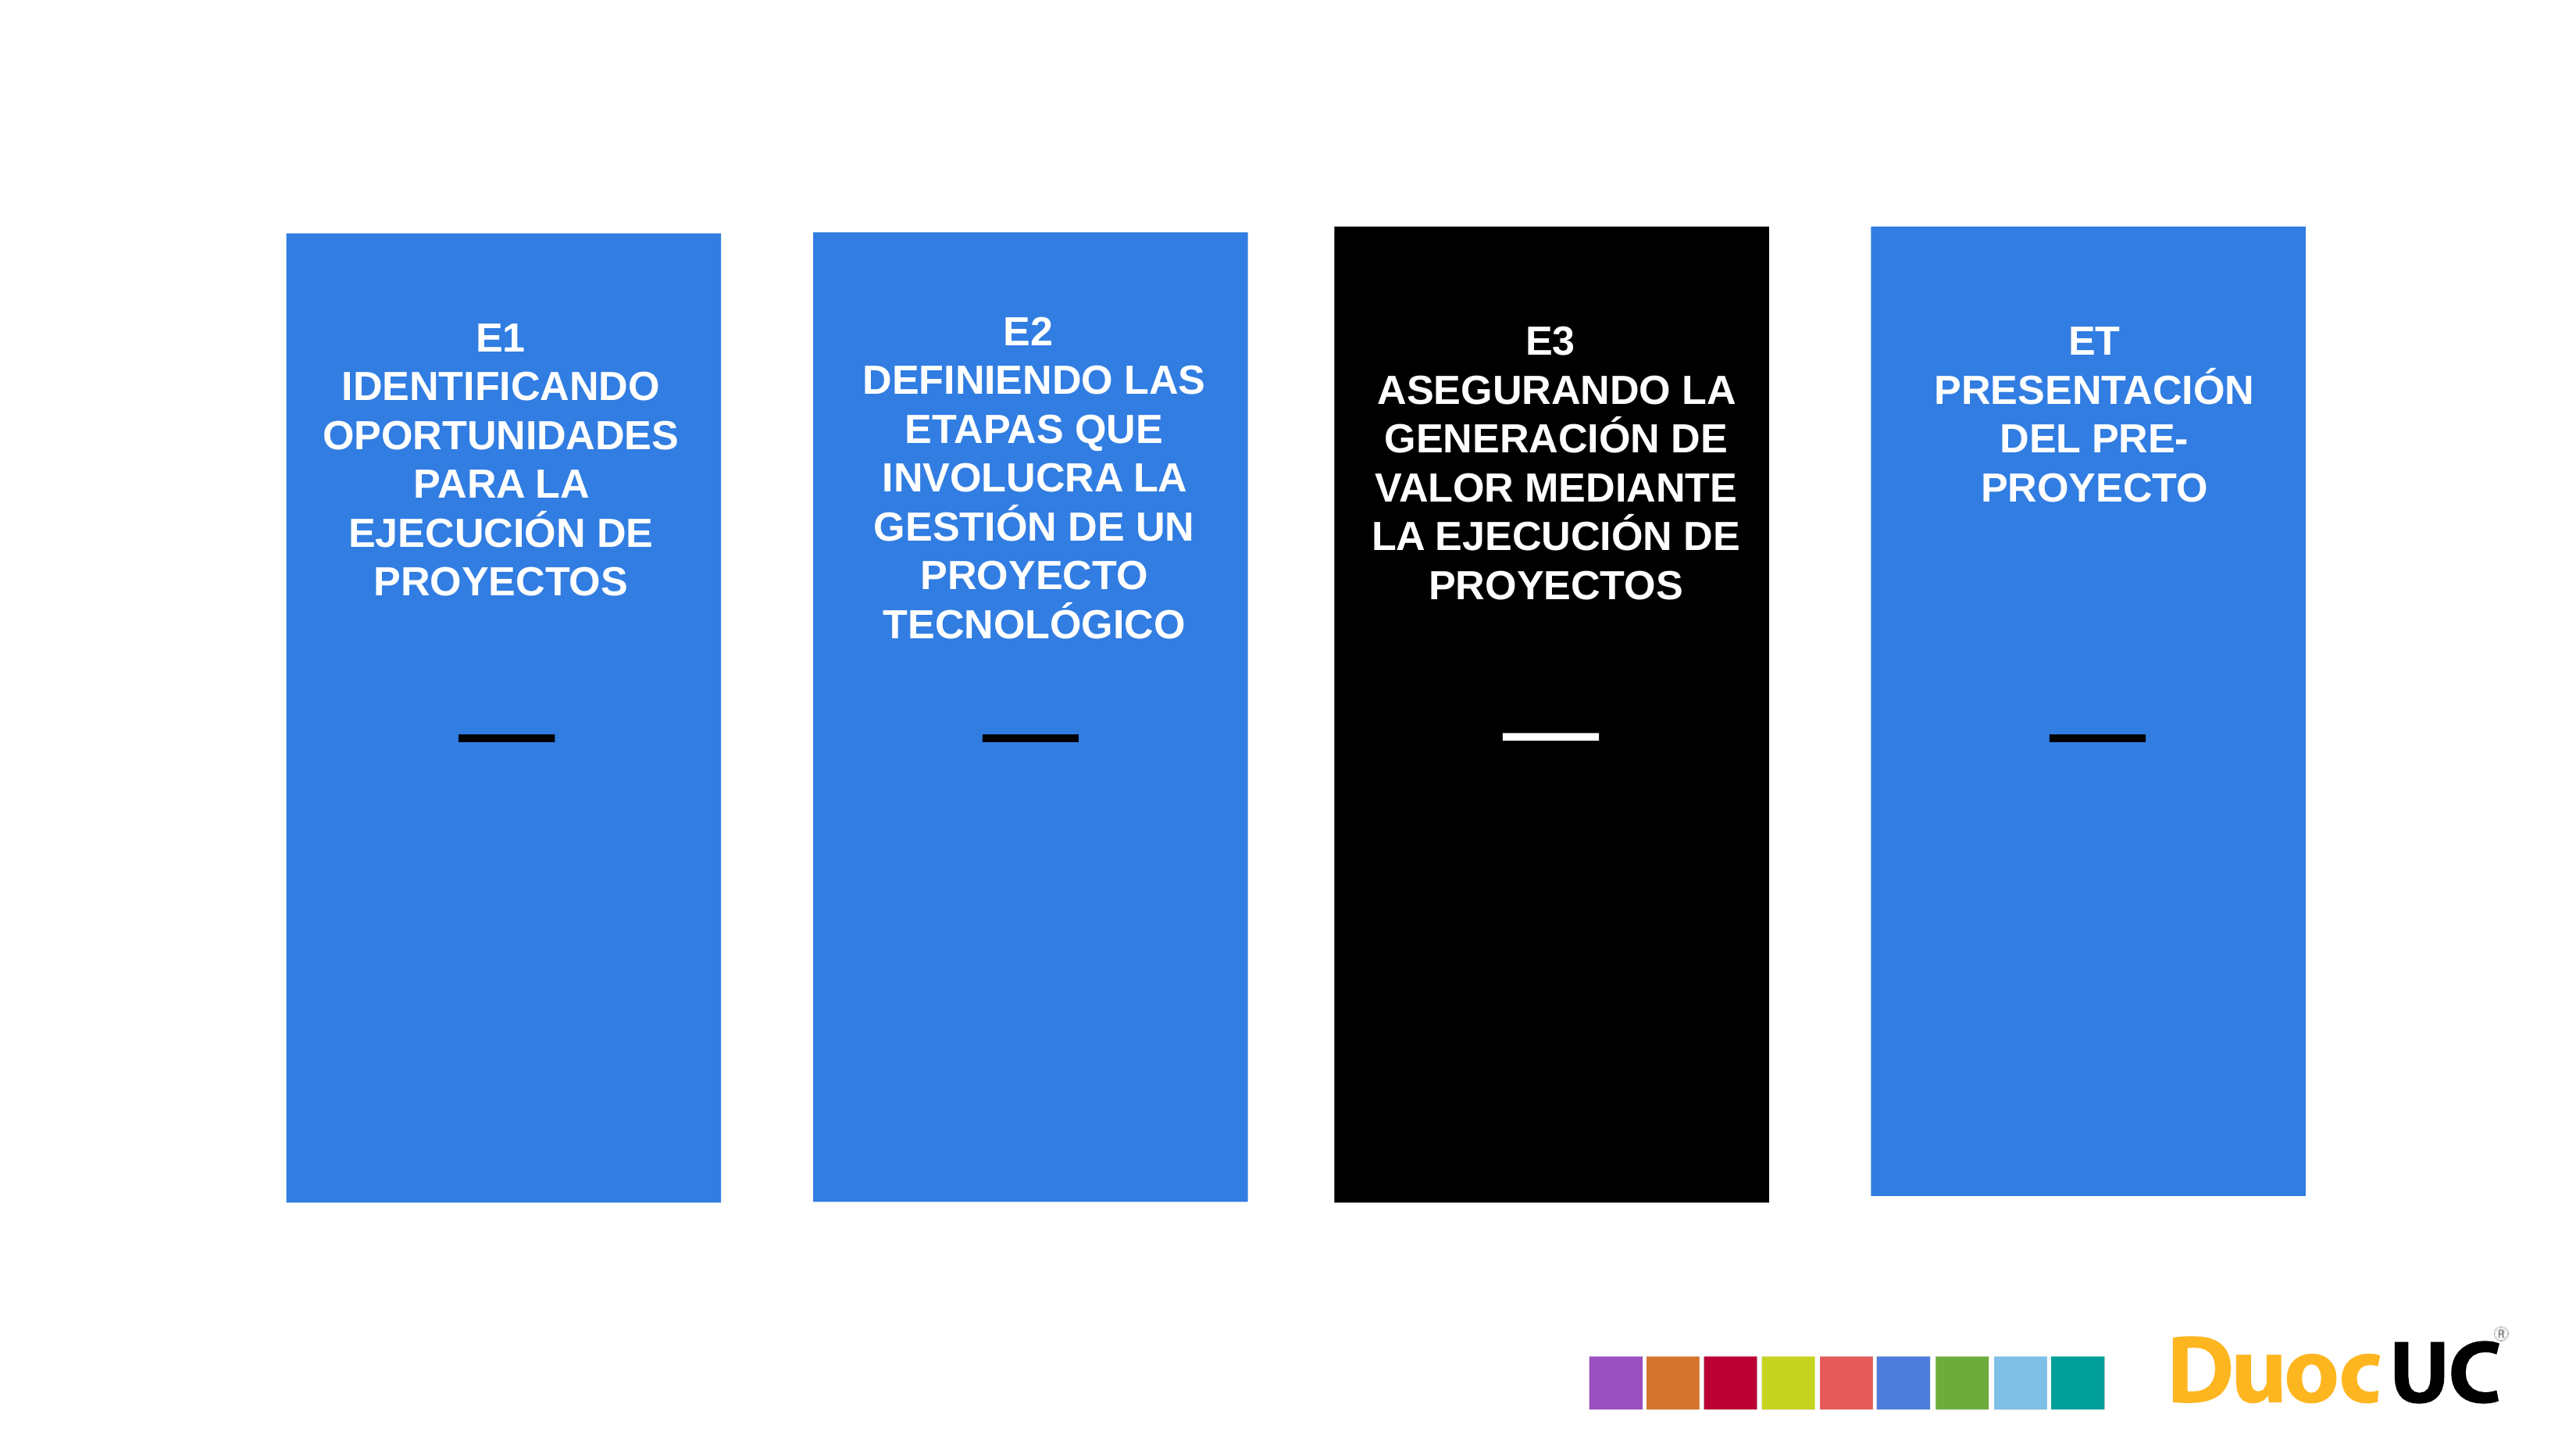

PLAN DE TRABAJO
E2
DEFINIENDO LAS ETAPAS QUE INVOLUCRA LA GESTIÓN DE UN PROYECTO TECNOLÓGICO
E1 IDENTIFICANDO OPORTUNIDADES PARA LA EJECUCIÓN DE PROYECTOS
E3
ASEGURANDO LA GENERACIÓN DE VALOR MEDIANTE LA EJECUCIÓN DE PROYECTOS
ET
PRESENTACIÓN DEL PRE-PROYECTO